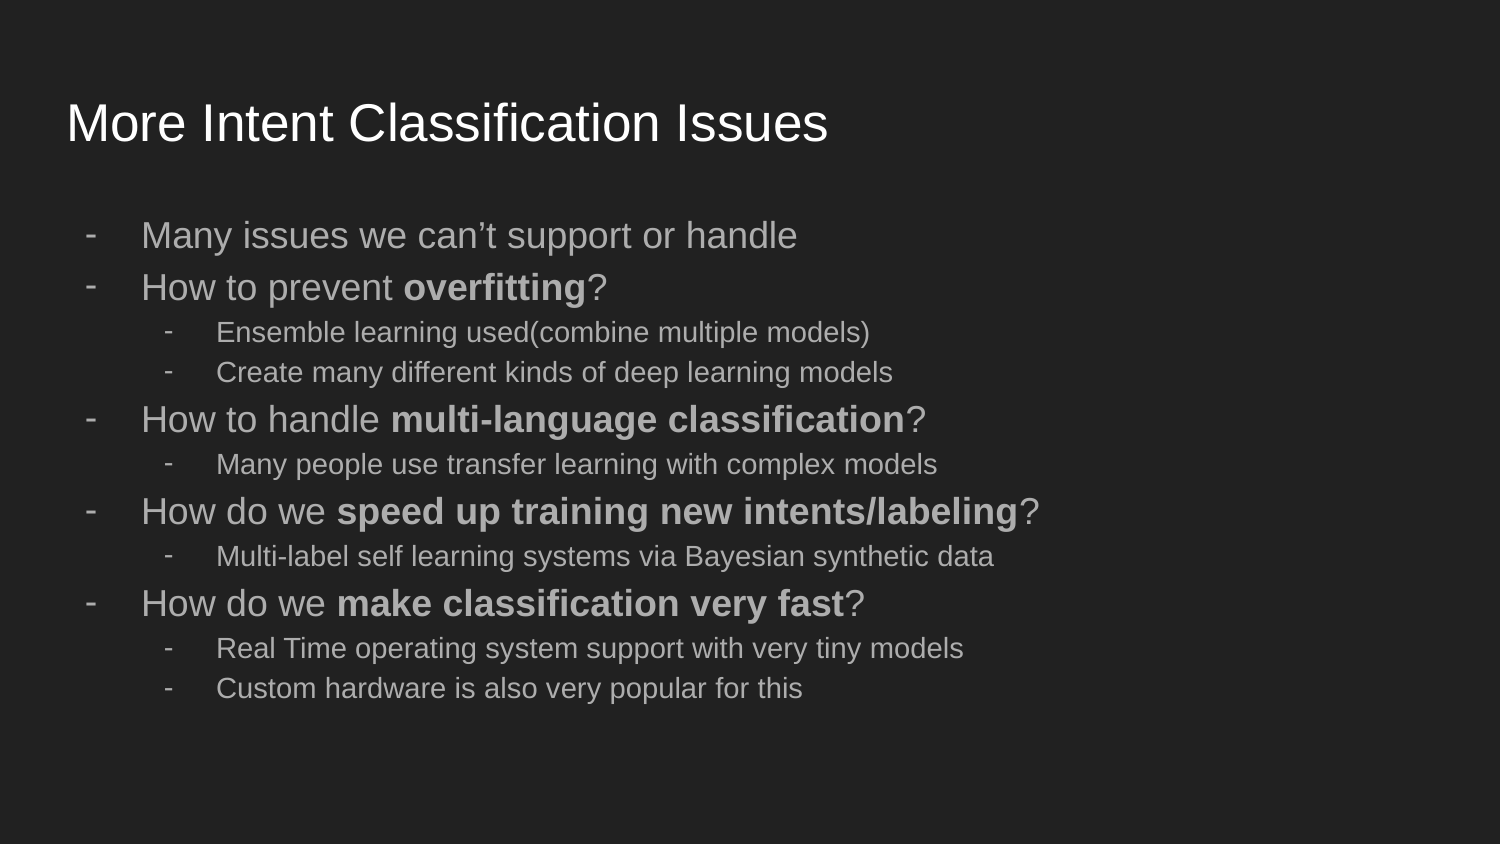

# More Intent Classification Issues
Many issues we can’t support or handle
How to prevent overfitting?
Ensemble learning used(combine multiple models)
Create many different kinds of deep learning models
How to handle multi-language classification?
Many people use transfer learning with complex models
How do we speed up training new intents/labeling?
Multi-label self learning systems via Bayesian synthetic data
How do we make classification very fast?
Real Time operating system support with very tiny models
Custom hardware is also very popular for this